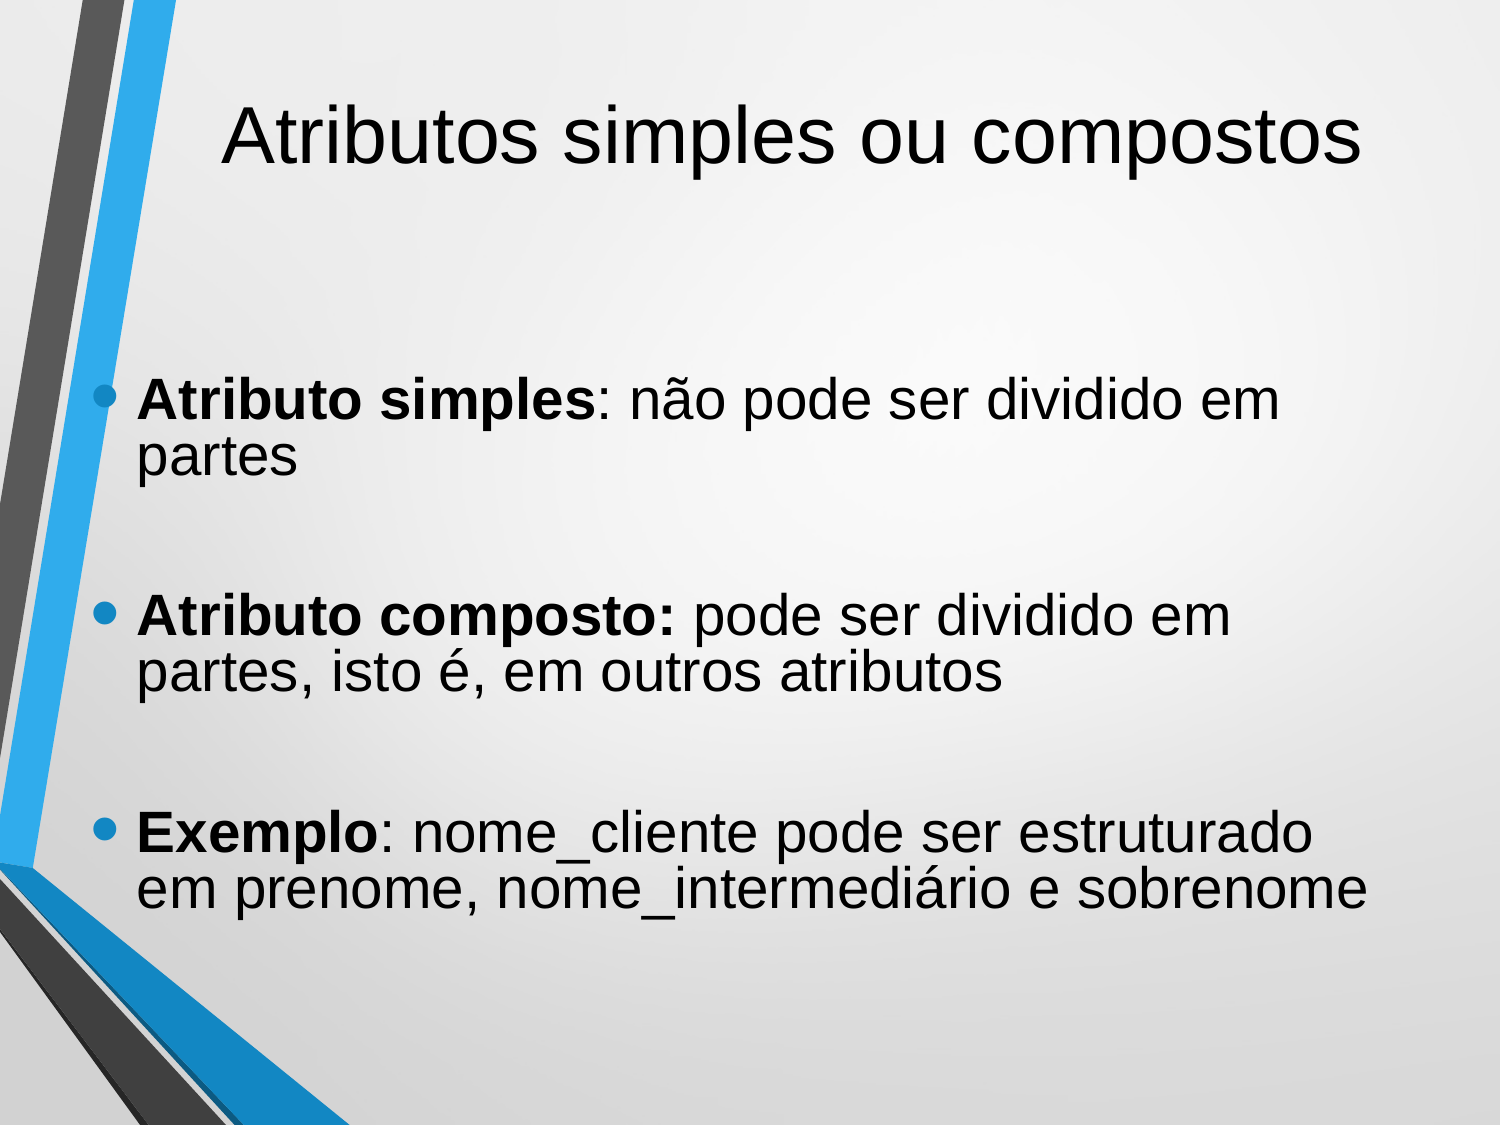

# Atributos simples ou compostos
Atributo simples: não pode ser dividido em partes

Atributo composto: pode ser dividido em partes, isto é, em outros atributos

Exemplo: nome_cliente pode ser estruturado em prenome, nome_intermediário e sobrenome